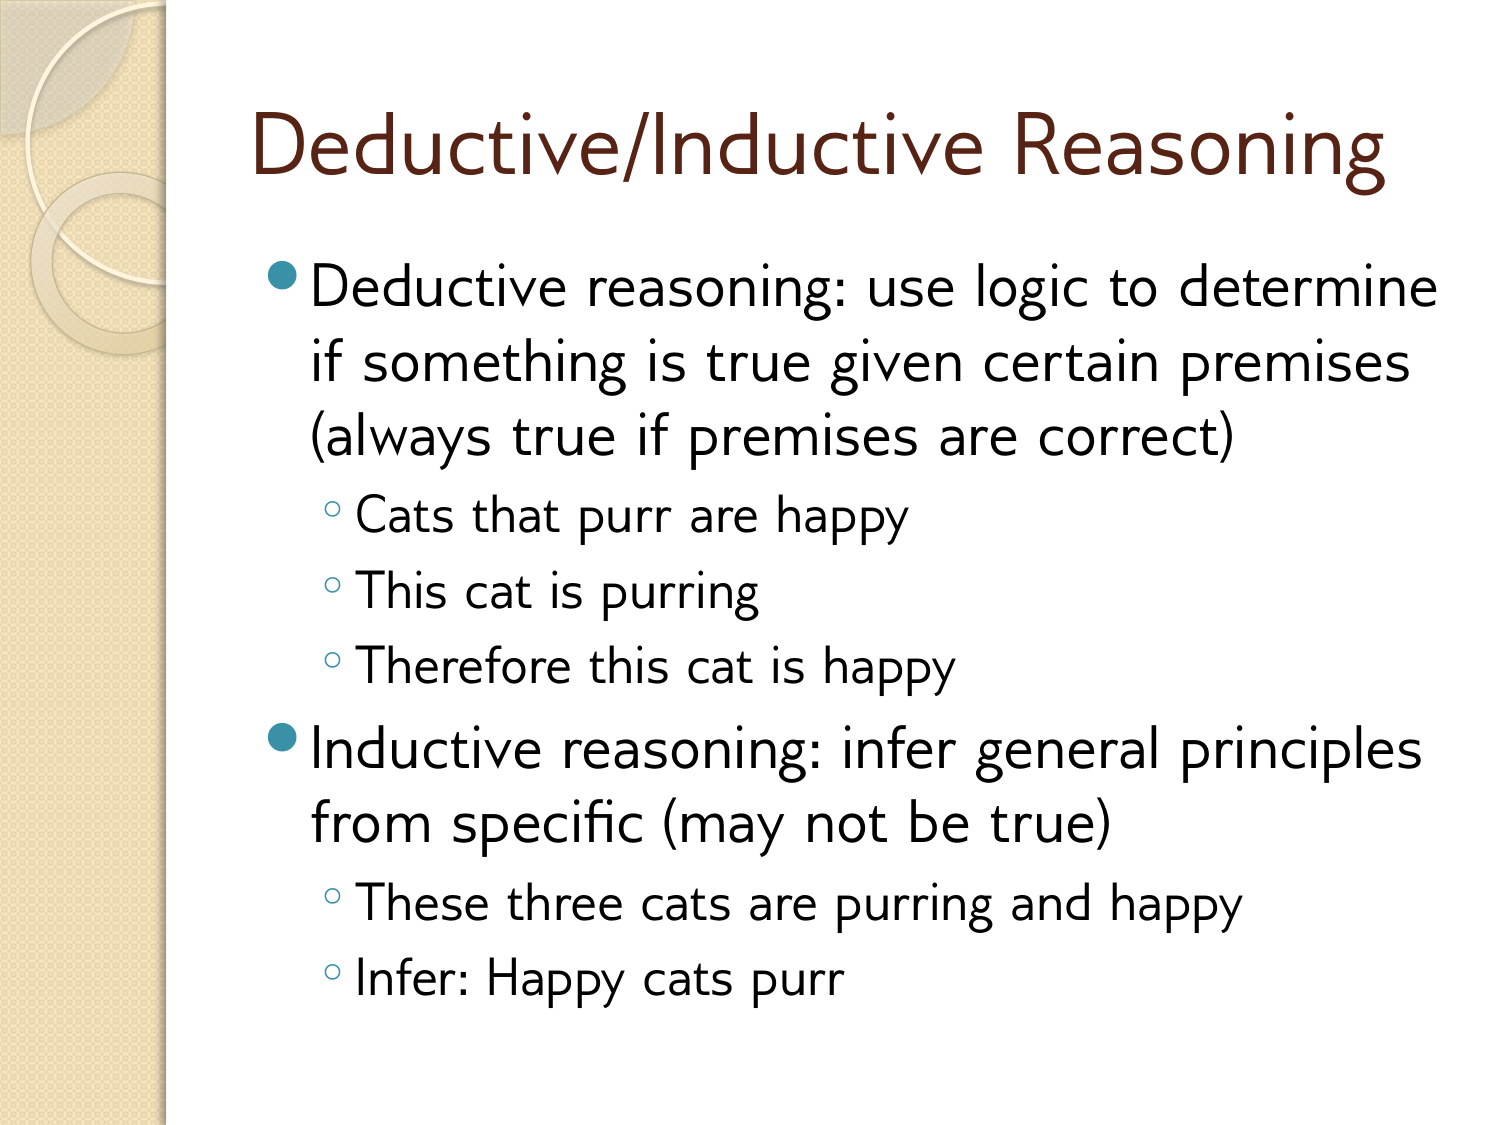

# Deductive/Inductive Reasoning
Deductive reasoning: use logic to determine if something is true given certain premises (always true if premises are correct)
Cats that purr are happy
This cat is purring
Therefore this cat is happy
Inductive reasoning: infer general principles from specific (may not be true)
These three cats are purring and happy
Infer: Happy cats purr